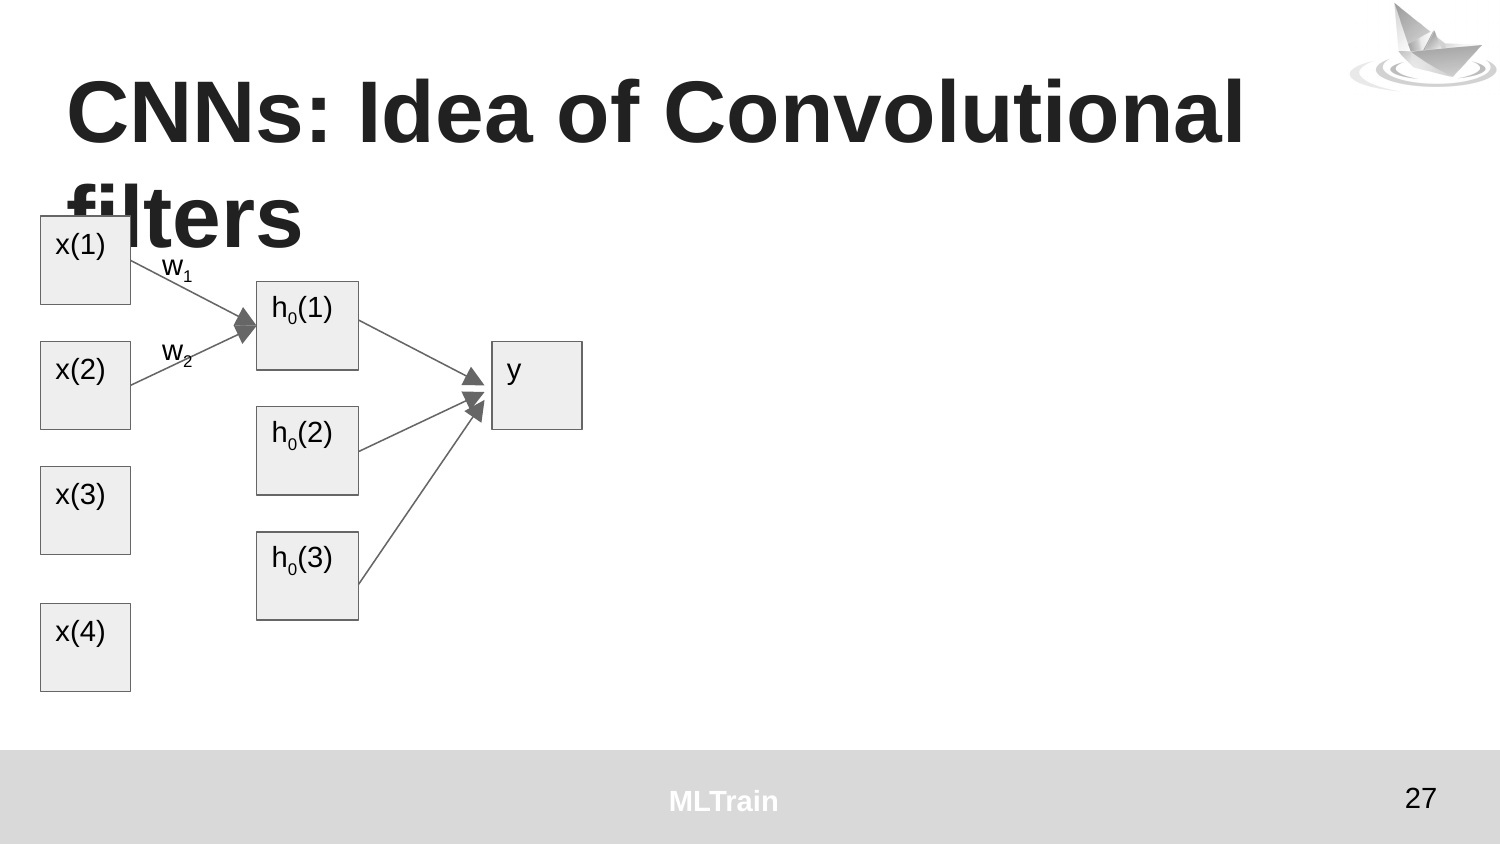

# CNNs: Idea of Convolutional filters
x(1)

w1
w2
h0(1)

x(2)

y

h0(2)

x(3)

h0(3)

x(4)

27